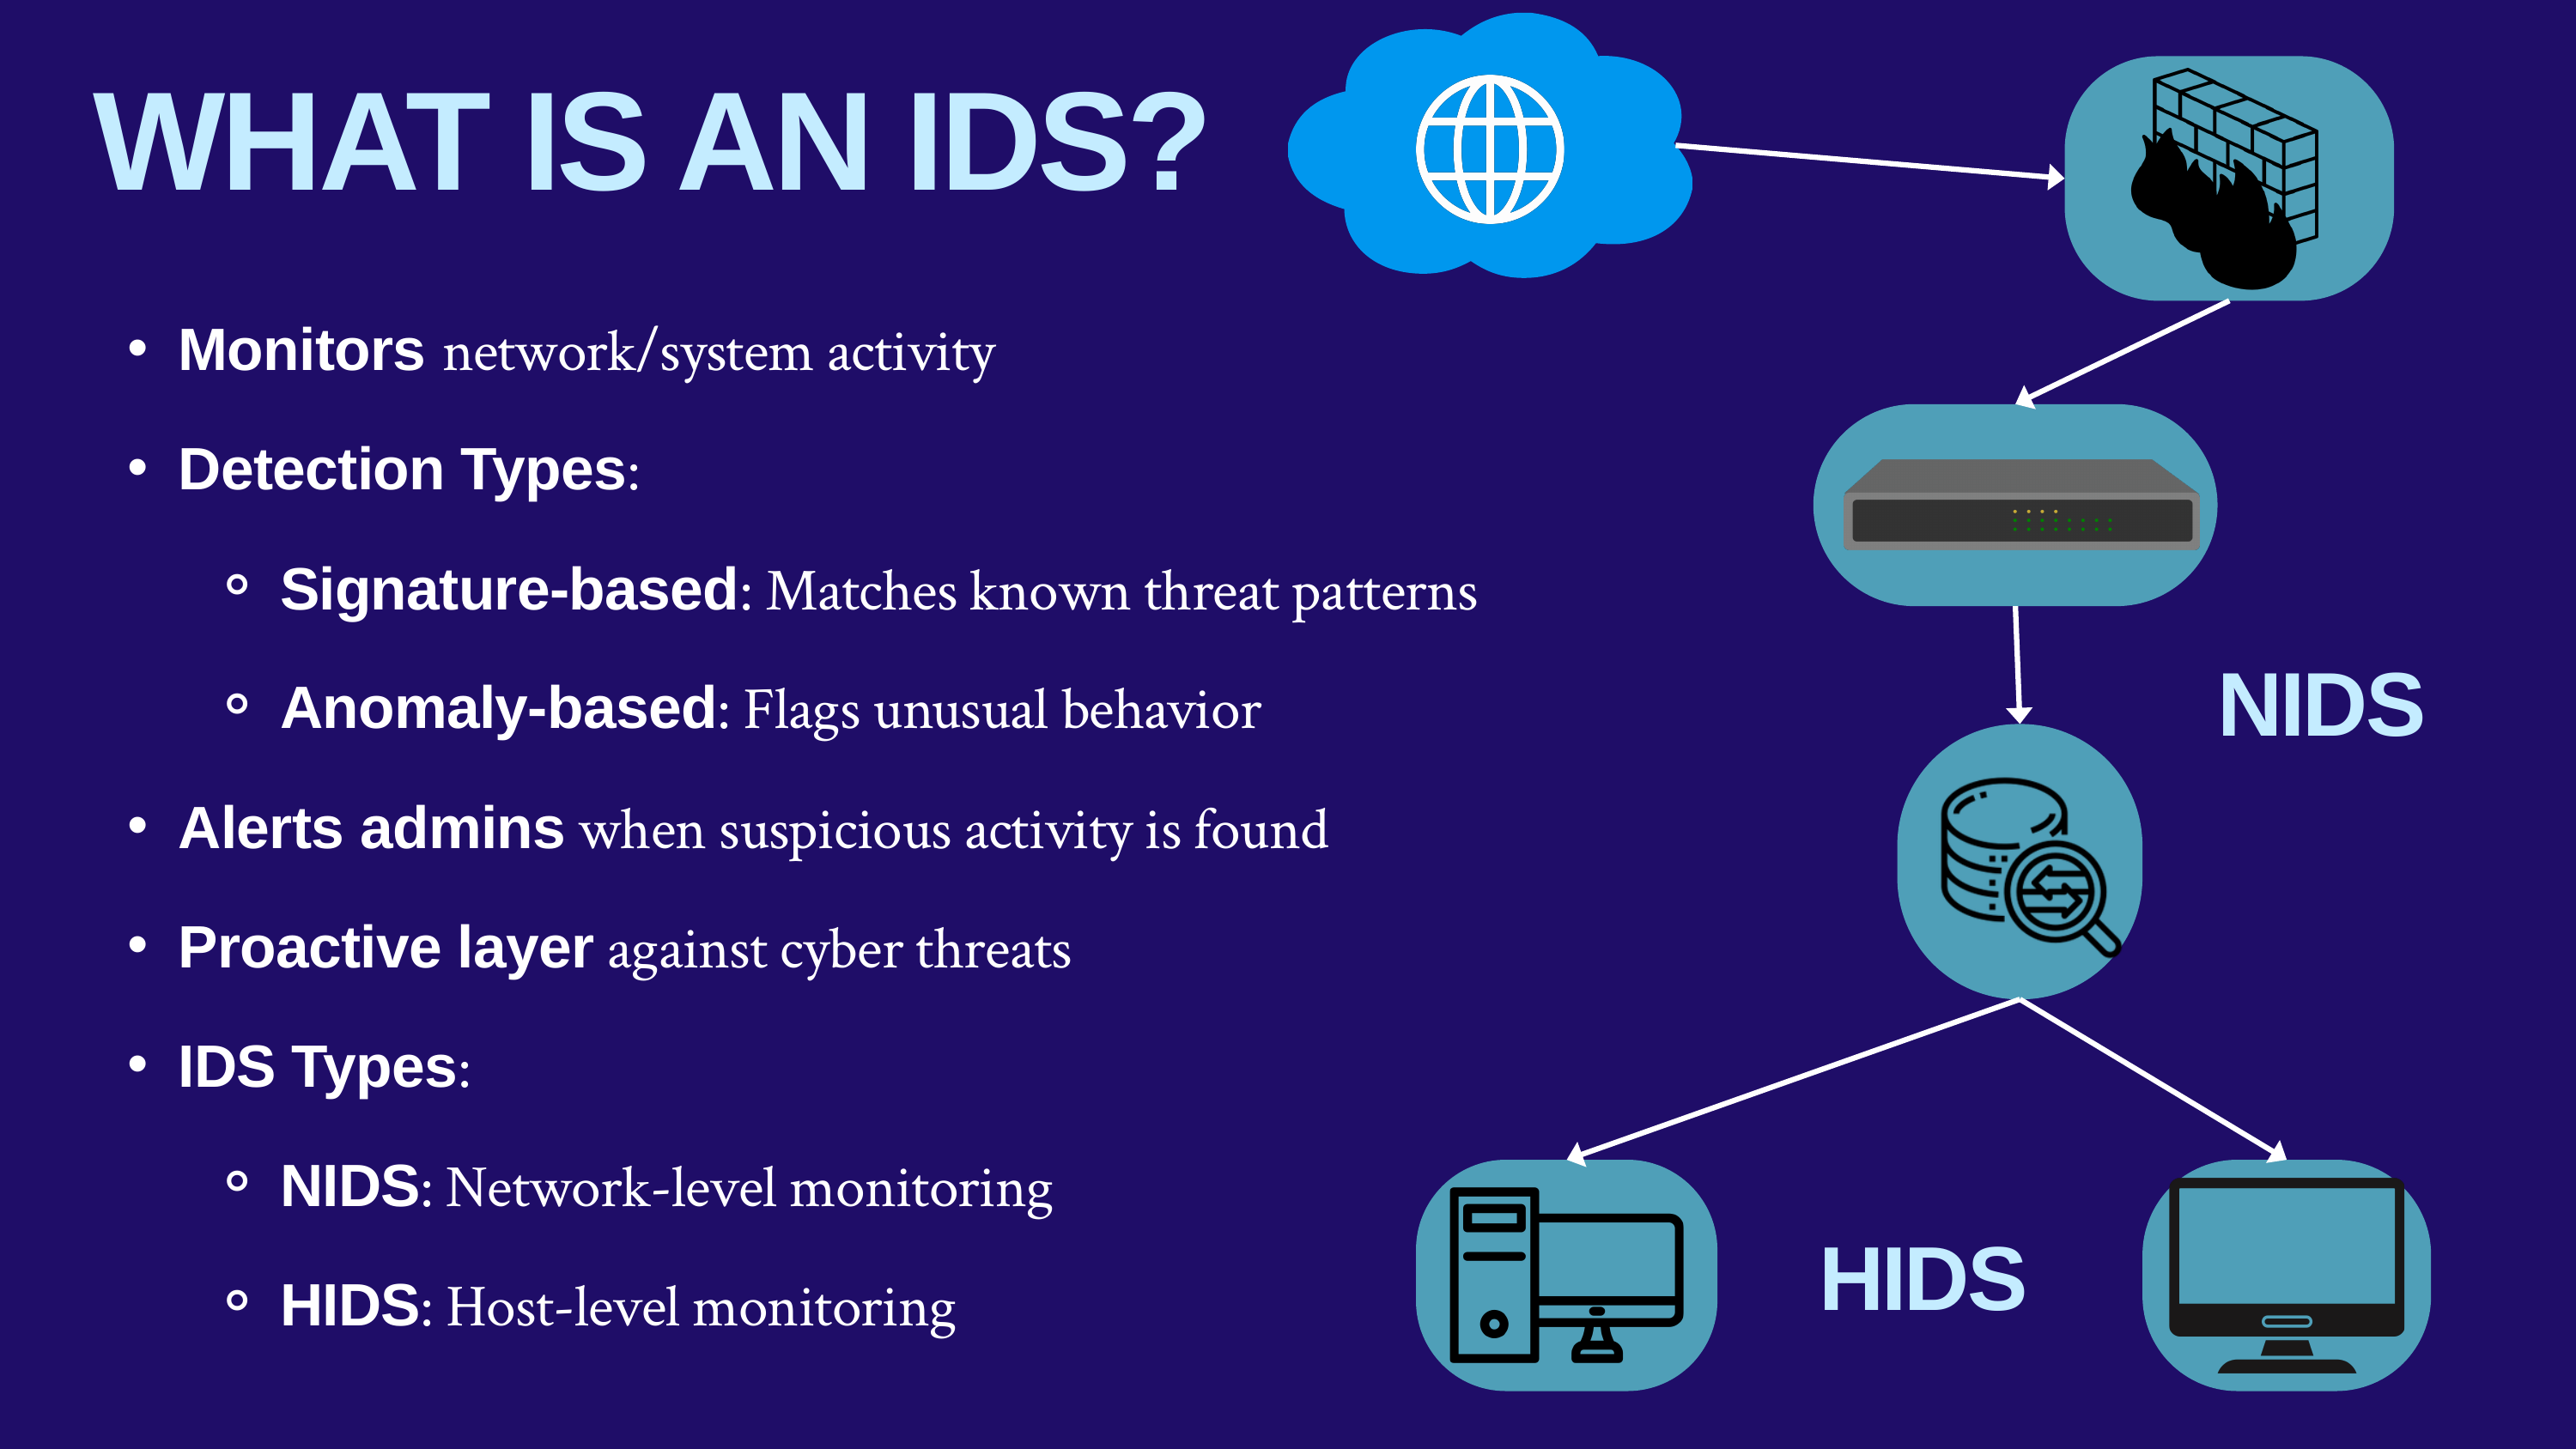

WHAT IS AN IDS?

Monitors network/system activity
Detection Types:
Signature-based: Matches known threat patterns
Anomaly-based: Flags unusual behavior
Alerts admins when suspicious activity is found
Proactive layer against cyber threats
IDS Types:
NIDS: Network-level monitoring
HIDS: Host-level monitoring

NIDS

HIDS